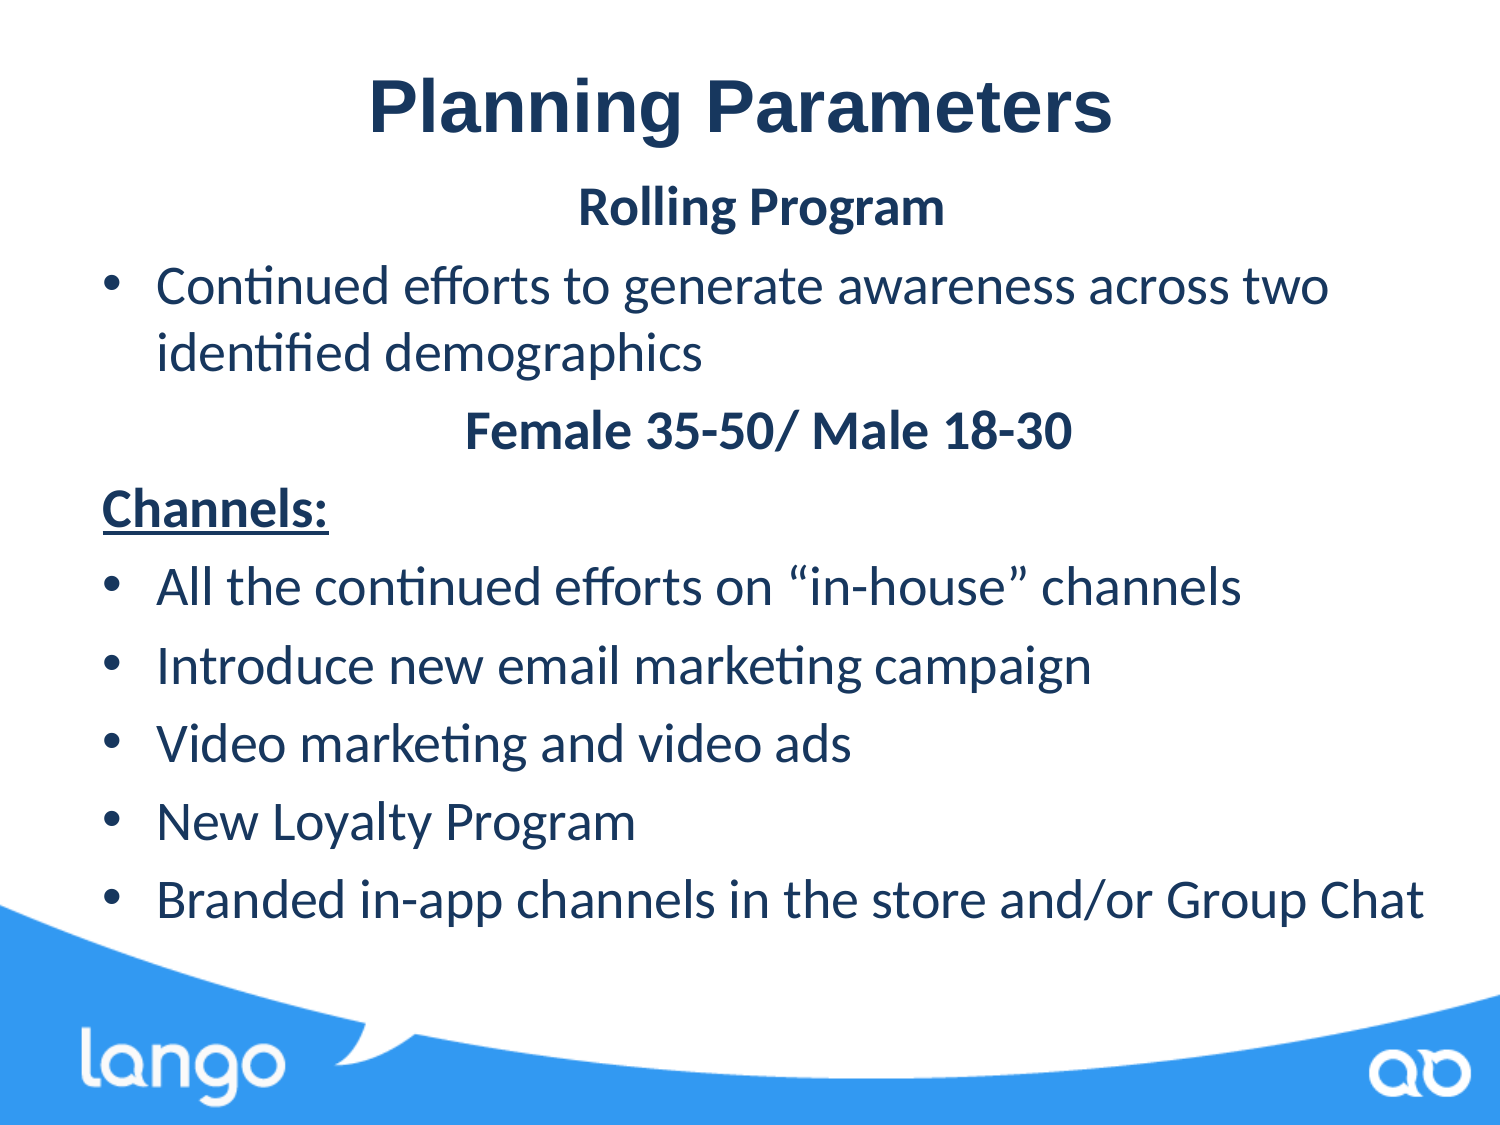

# Planning Parameters
Rolling Program
Continued efforts to generate awareness across two identified demographics
Female 35-50/ Male 18-30
Channels:
All the continued efforts on “in-house” channels
Introduce new email marketing campaign
Video marketing and video ads
New Loyalty Program
Branded in-app channels in the store and/or Group Chat